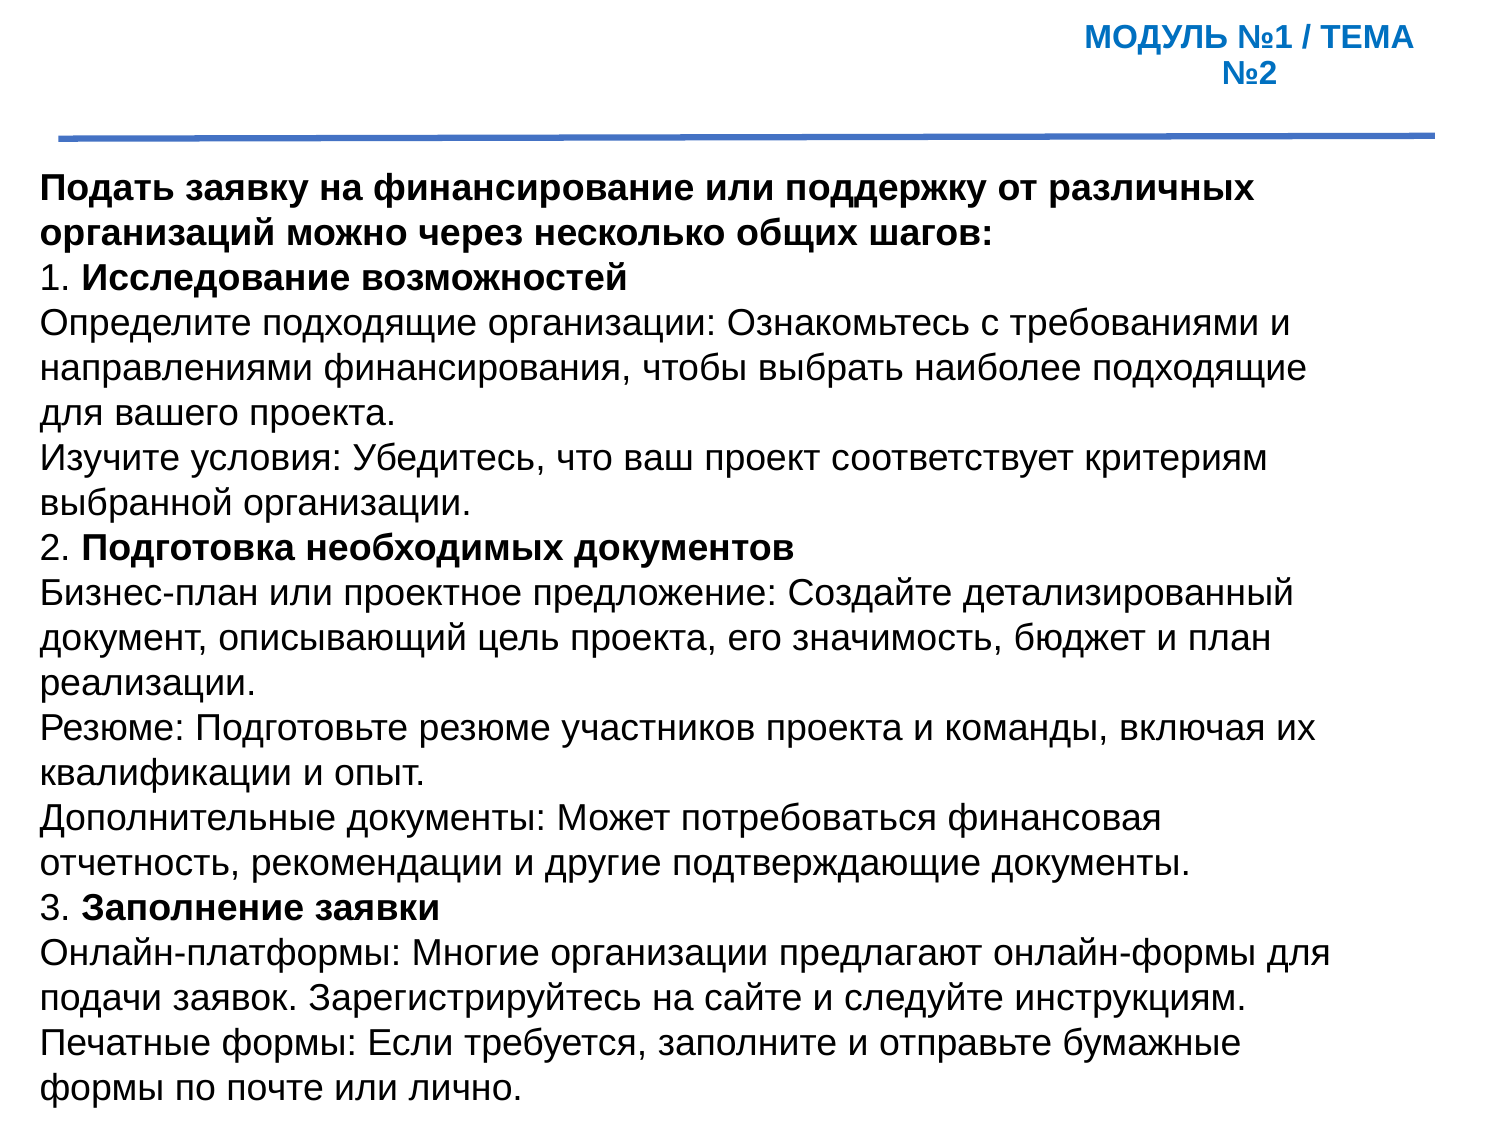

МОДУЛЬ №1 / ТЕМА №2
Подать заявку на финансирование или поддержку от различных организаций можно через несколько общих шагов:
1. Исследование возможностей
Определите подходящие организации: Ознакомьтесь с требованиями и направлениями финансирования, чтобы выбрать наиболее подходящие для вашего проекта.
Изучите условия: Убедитесь, что ваш проект соответствует критериям выбранной организации.
2. Подготовка необходимых документов
Бизнес-план или проектное предложение: Создайте детализированный документ, описывающий цель проекта, его значимость, бюджет и план реализации.
Резюме: Подготовьте резюме участников проекта и команды, включая их квалификации и опыт.
Дополнительные документы: Может потребоваться финансовая отчетность, рекомендации и другие подтверждающие документы.
3. Заполнение заявки
Онлайн-платформы: Многие организации предлагают онлайн-формы для подачи заявок. Зарегистрируйтесь на сайте и следуйте инструкциям.
Печатные формы: Если требуется, заполните и отправьте бумажные формы по почте или лично.